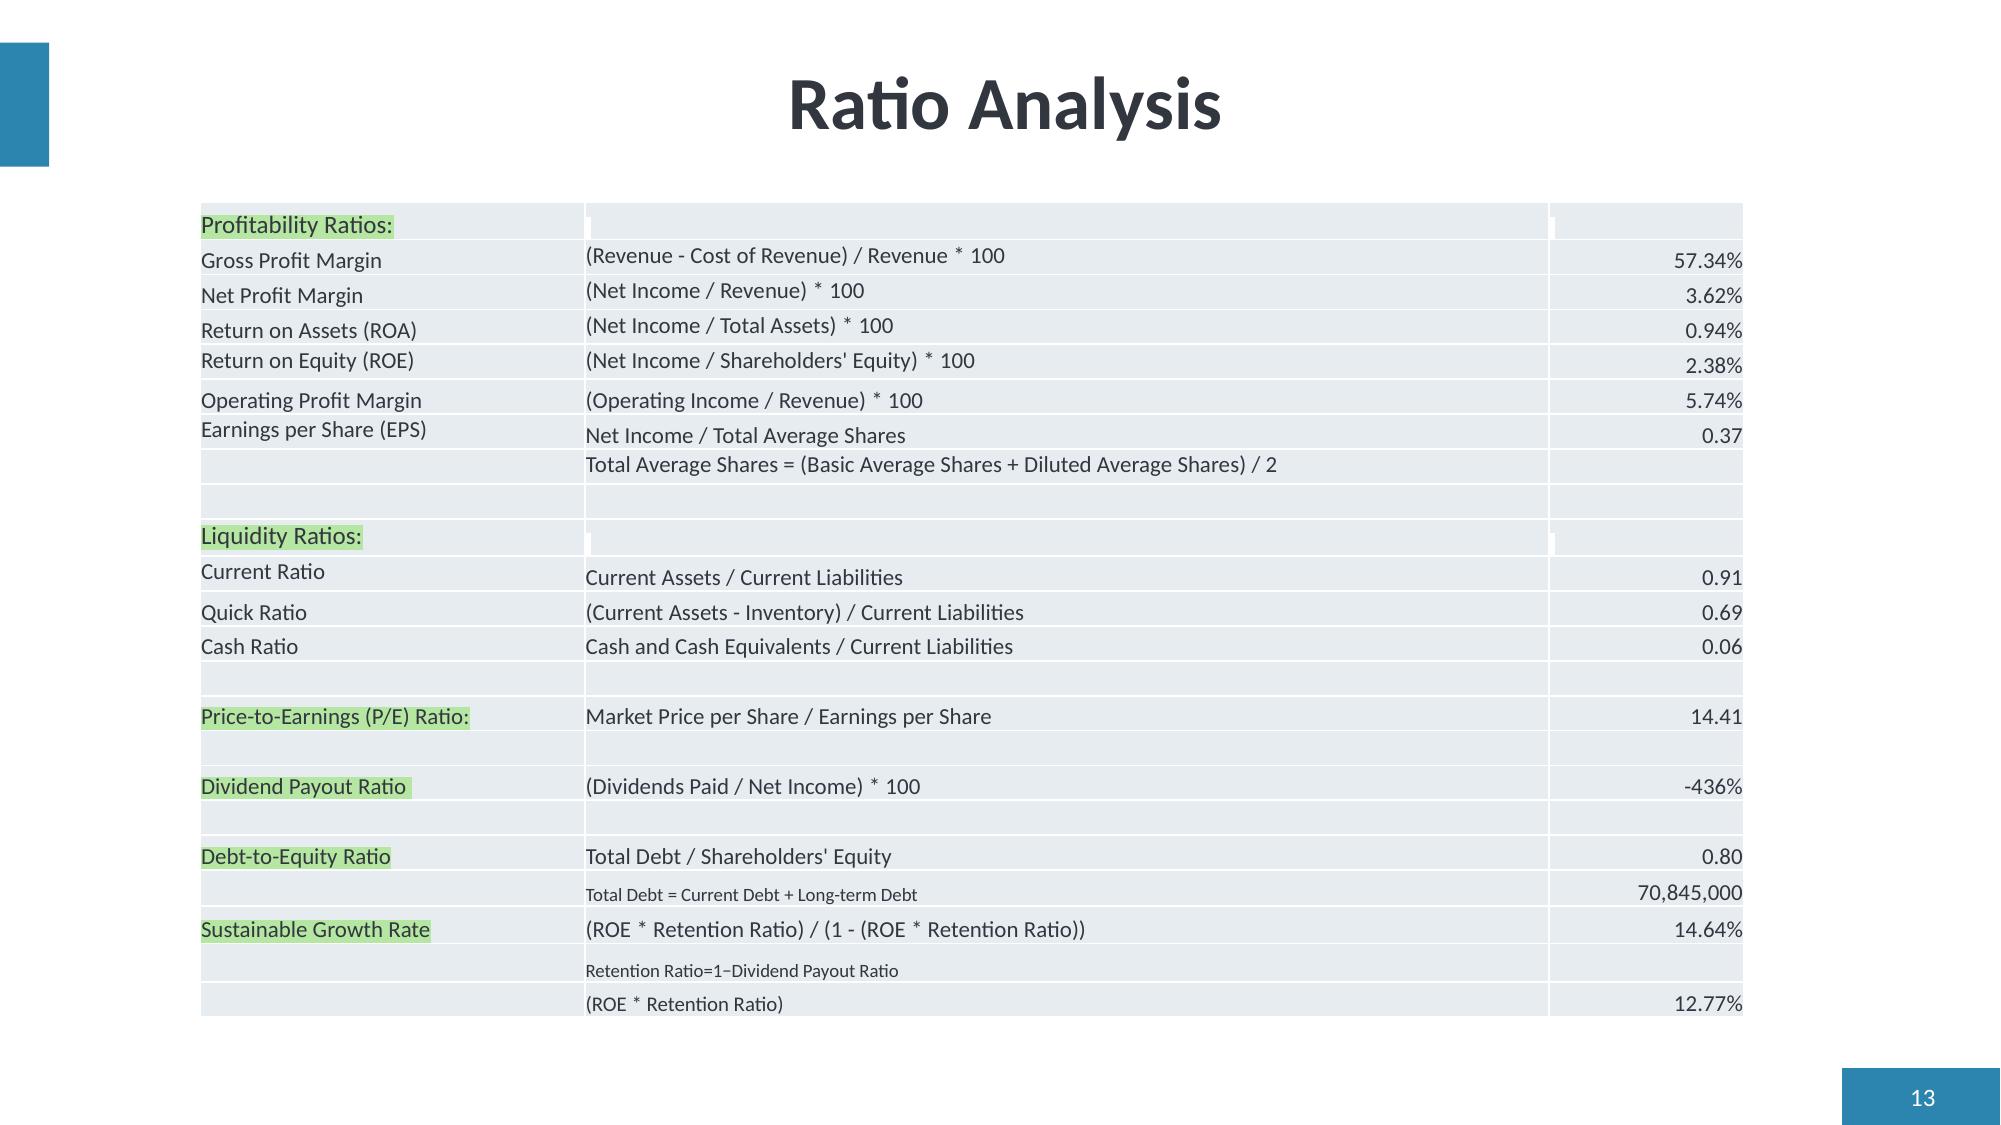

# Ratio Analysis
| Profitability Ratios: |  |  |
| --- | --- | --- |
| Gross Profit Margin | (Revenue - Cost of Revenue) / Revenue \* 100 | 57.34% |
| Net Profit Margin | (Net Income / Revenue) \* 100 | 3.62% |
| Return on Assets (ROA) | (Net Income / Total Assets) \* 100 | 0.94% |
| Return on Equity (ROE) | (Net Income / Shareholders' Equity) \* 100 | 2.38% |
| Operating Profit Margin | (Operating Income / Revenue) \* 100 | 5.74% |
| Earnings per Share (EPS) | Net Income / Total Average Shares | 0.37 |
|  | Total Average Shares = (Basic Average Shares + Diluted Average Shares) / 2 |  |
|  |  |  |
| Liquidity Ratios: |  |  |
| Current Ratio | Current Assets / Current Liabilities | 0.91 |
| Quick Ratio | (Current Assets - Inventory) / Current Liabilities | 0.69 |
| Cash Ratio | Cash and Cash Equivalents / Current Liabilities | 0.06 |
|  |  |  |
| Price-to-Earnings (P/E) Ratio: | Market Price per Share / Earnings per Share | 14.41 |
|  |  |  |
| Dividend Payout Ratio | (Dividends Paid / Net Income) \* 100 | -436% |
|  |  |  |
| Debt-to-Equity Ratio | Total Debt / Shareholders' Equity | 0.80 |
|  | Total Debt = Current Debt + Long-term Debt | 70,845,000 |
| Sustainable Growth Rate | (ROE \* Retention Ratio) / (1 - (ROE \* Retention Ratio)) | 14.64% |
|  | Retention Ratio=1−Dividend Payout Ratio |  |
|  | (ROE \* Retention Ratio) | 12.77% |
13